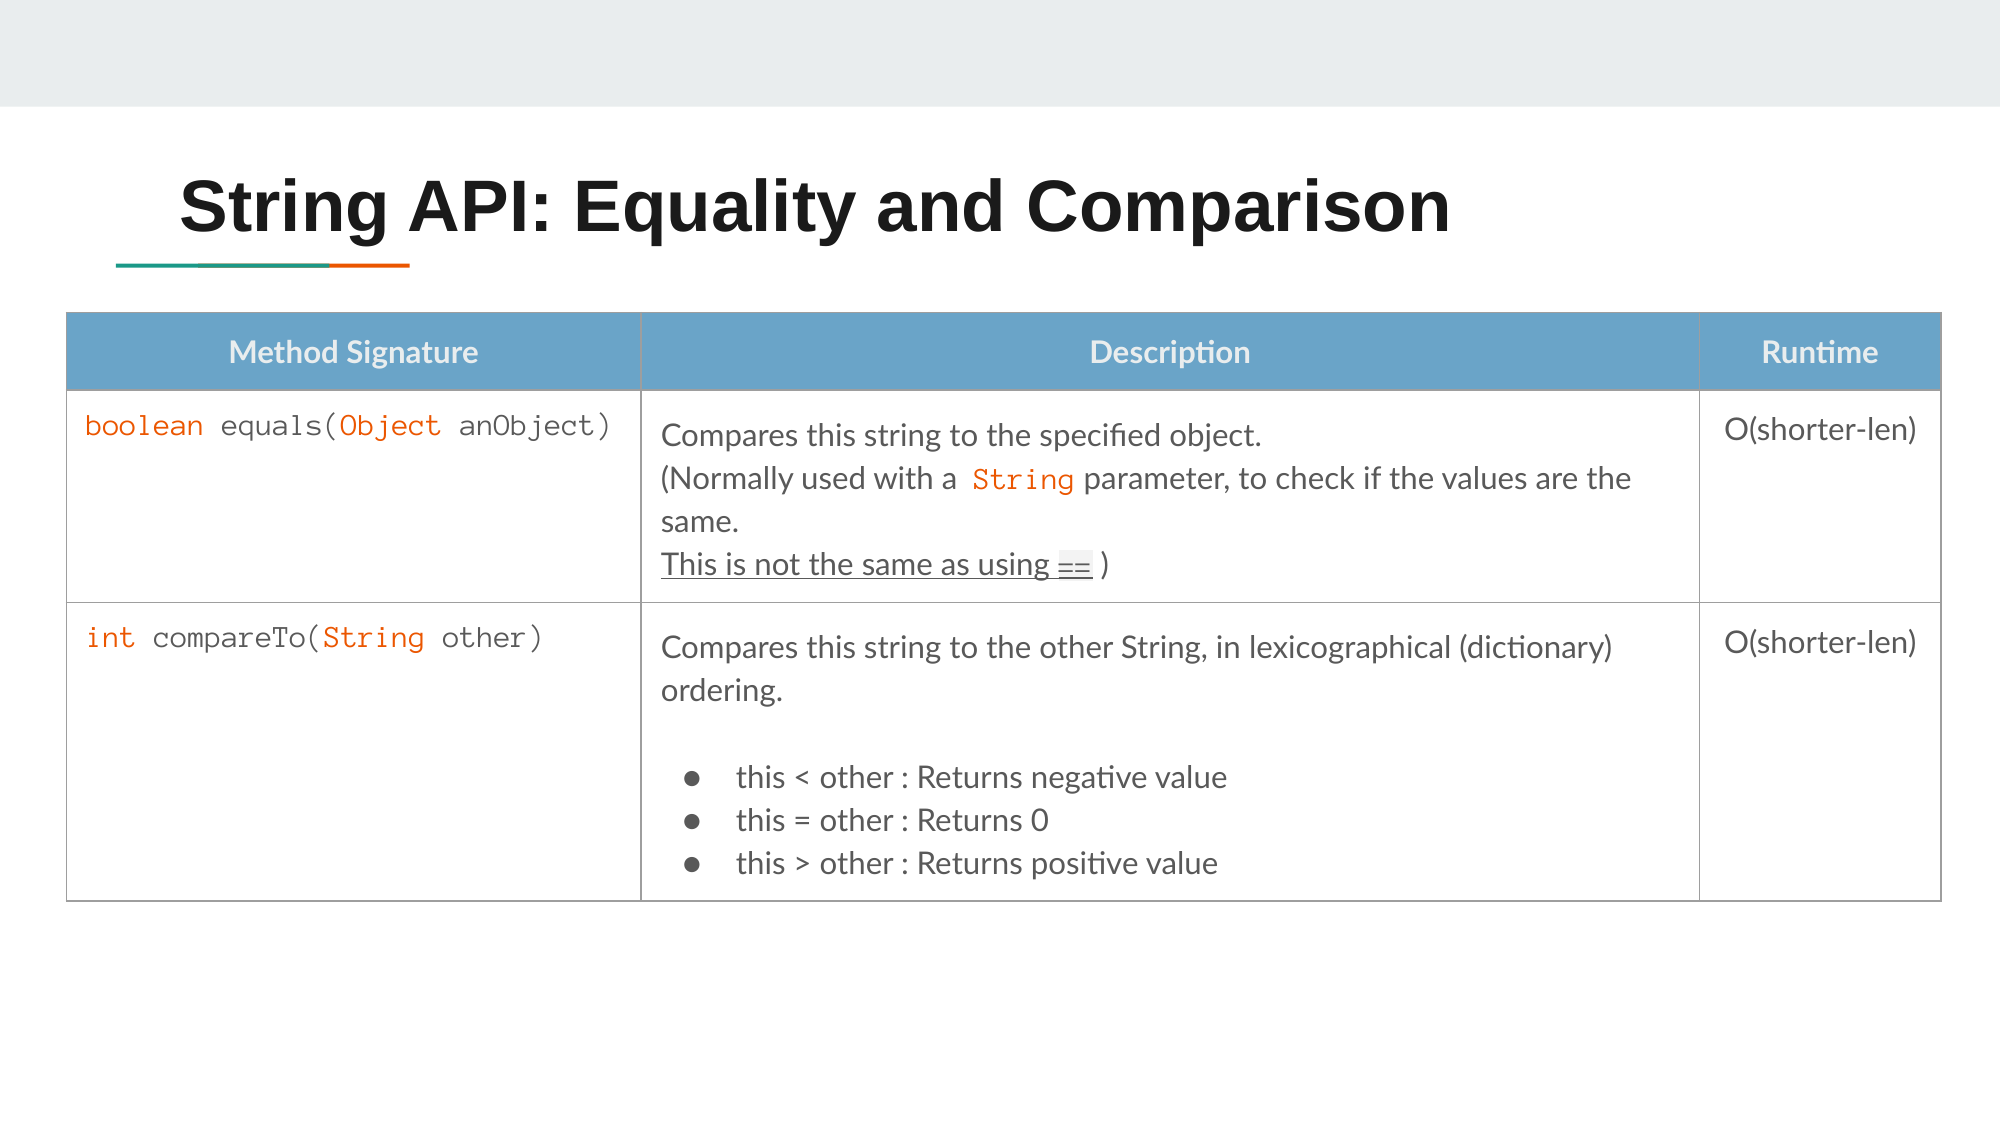

# String API: Equality and Comparison
| Method Signature | Description | Runtime |
| --- | --- | --- |
| boolean equals(Object anObject) | Compares this string to the specified object. (Normally used with a String parameter, to check if the values are the same. This is not the same as using == ) | O(shorter-len) |
| int compareTo(String other) | Compares this string to the other String, in lexicographical (dictionary) ordering. this < other : Returns negative value this = other : Returns 0 this > other : Returns positive value | O(shorter-len) |